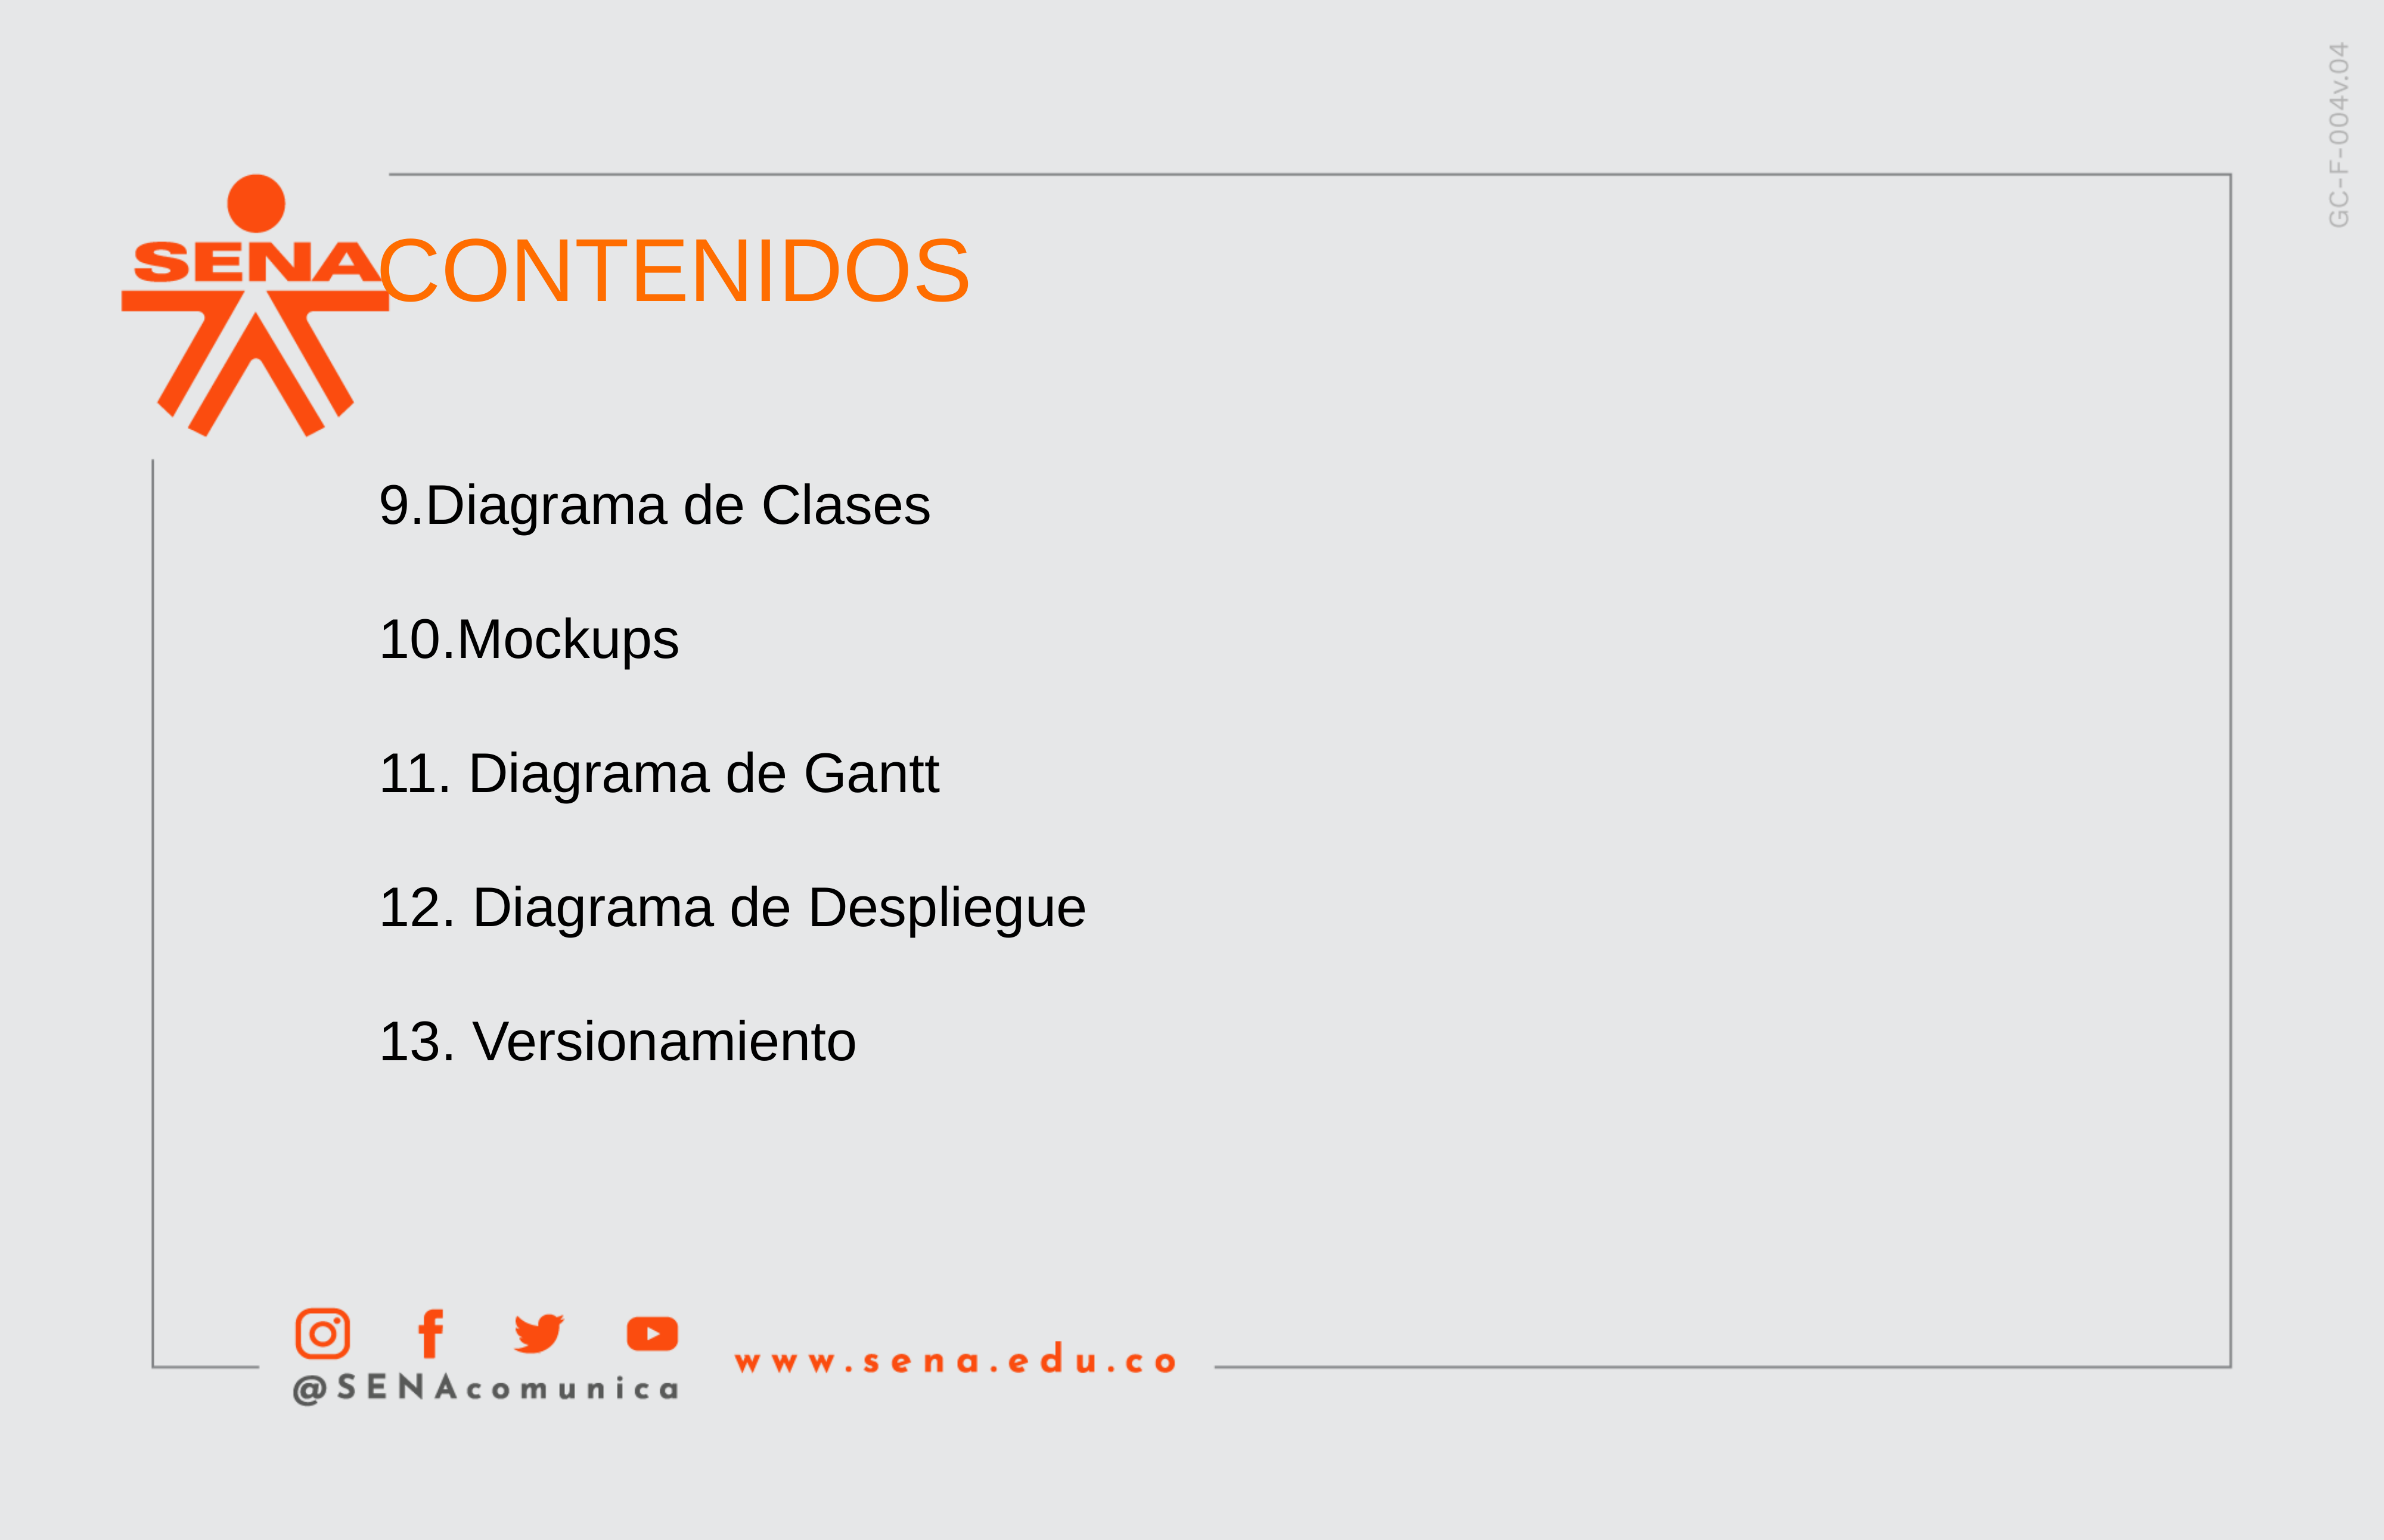

CONTENIDOS

9.Diagrama de Clases

10.Mockups

11. Diagrama de Gantt

12. Diagrama de Despliegue

13. Versionamiento